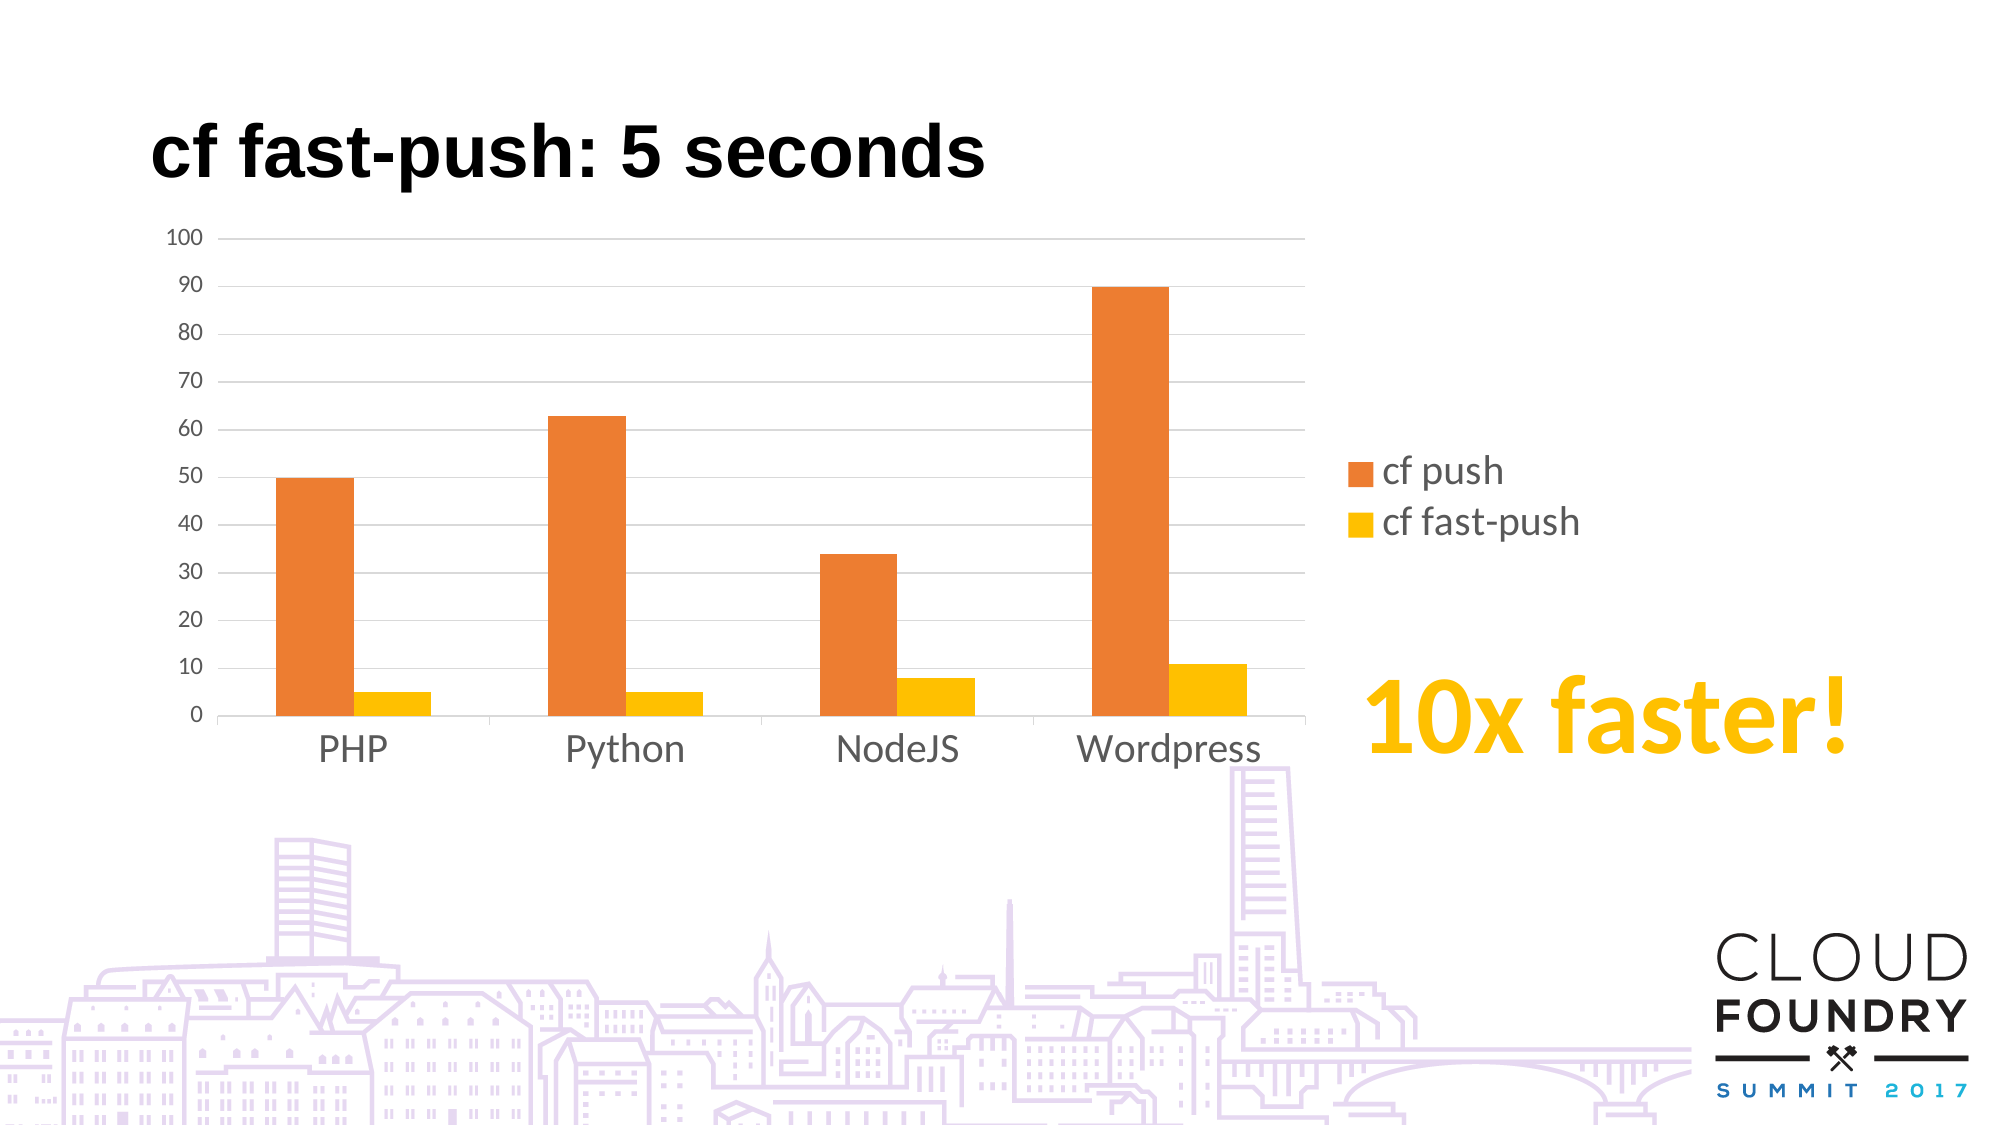

# cf fast-push: 5 seconds

### Chart

| Category | cf push | cf fast-push |
|---|---|---|
| PHP | 50.0 | 5.0 |
| Python | 63.0 | 5.0 |
| NodeJS | 34.0 | 8.0 |
| Wordpress | 90.0 | 11.0 |
10x faster!